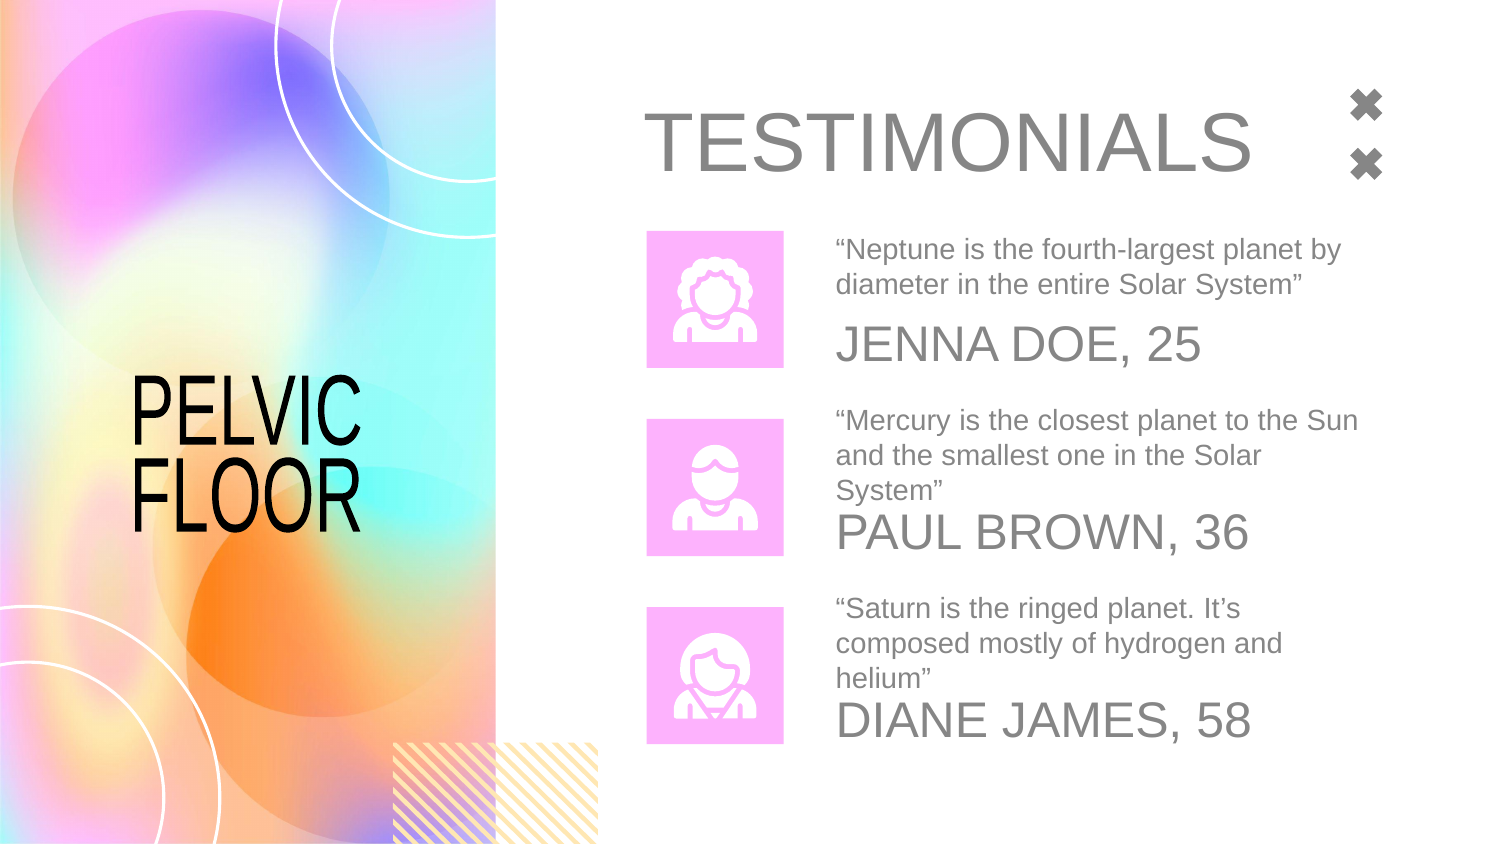

# TESTIMONIALS

“Neptune is the fourth-largest planet by diameter in the entire Solar System”

JENNA DOE, 25
PELVIC
FLOOR
“Mercury is the closest planet to the Sun and the smallest one in the Solar System”

PAUL BROWN, 36
“Saturn is the ringed planet. It’s composed mostly of hydrogen and helium”

DIANE JAMES, 58